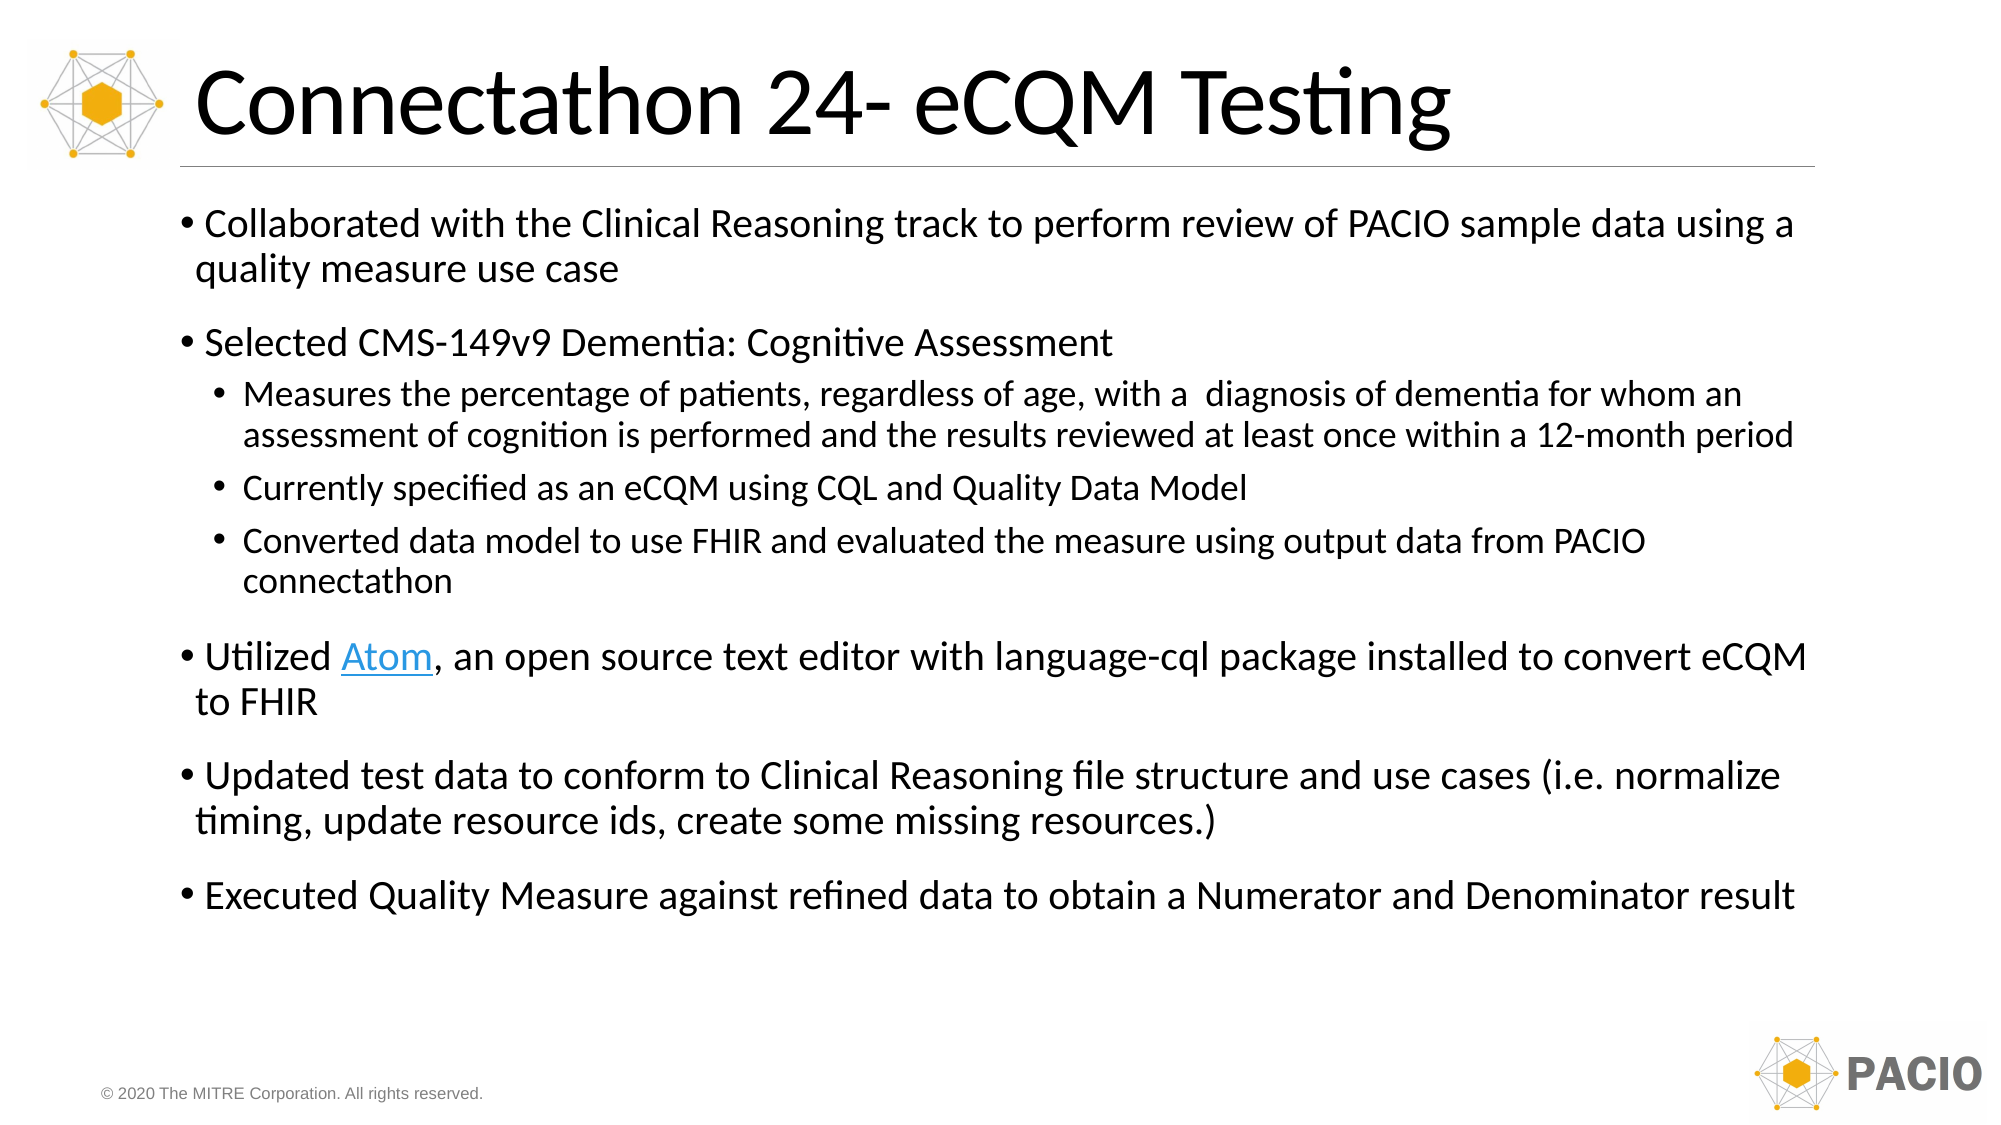

# Connectathon 24- eCQM Testing
 Collaborated with the Clinical Reasoning track to perform review of PACIO sample data using a quality measure use case
 Selected CMS-149v9 Dementia: Cognitive Assessment
Measures the percentage of patients, regardless of age, with a  diagnosis of dementia for whom an assessment of cognition is performed and the results reviewed at least once within a 12-month period
Currently specified as an eCQM using CQL and Quality Data Model
Converted data model to use FHIR and evaluated the measure using output data from PACIO connectathon
 Utilized Atom, an open source text editor with language-cql package installed to convert eCQM to FHIR
 Updated test data to conform to Clinical Reasoning file structure and use cases (i.e. normalize timing, update resource ids, create some missing resources.)
 Executed Quality Measure against refined data to obtain a Numerator and Denominator result